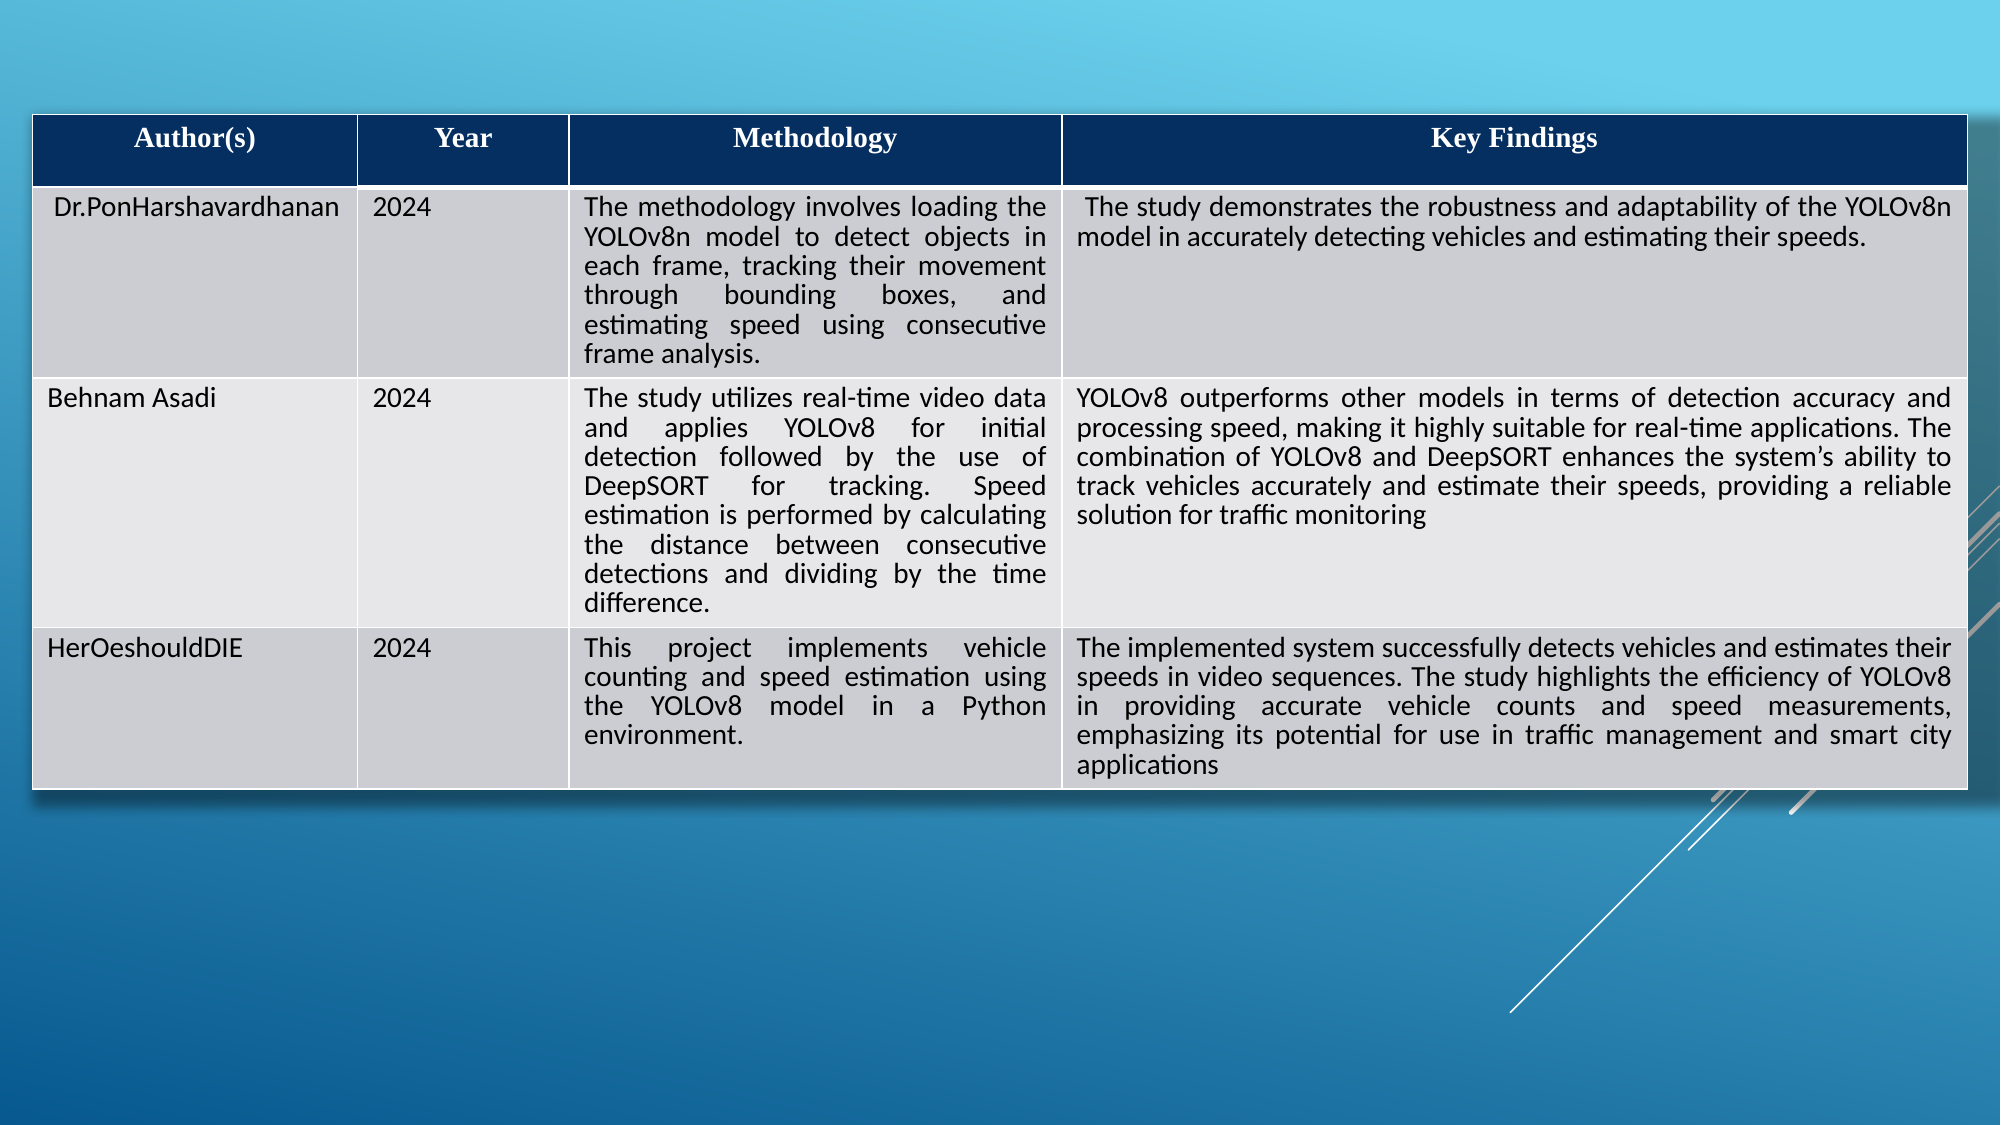

| Author(s) | Year | Methodology | Key Findings |
| --- | --- | --- | --- |
| Dr.PonHarshavardhanan | 2024 | The methodology involves loading the YOLOv8n model to detect objects in each frame, tracking their movement through bounding boxes, and estimating speed using consecutive frame analysis. | The study demonstrates the robustness and adaptability of the YOLOv8n model in accurately detecting vehicles and estimating their speeds. |
| Behnam Asadi | 2024 | The study utilizes real-time video data and applies YOLOv8 for initial detection followed by the use of DeepSORT for tracking. Speed estimation is performed by calculating the distance between consecutive detections and dividing by the time difference. | YOLOv8 outperforms other models in terms of detection accuracy and processing speed, making it highly suitable for real-time applications. The combination of YOLOv8 and DeepSORT enhances the system’s ability to track vehicles accurately and estimate their speeds, providing a reliable solution for traffic monitoring​ |
| HerOeshouldDIE | 2024 | This project implements vehicle counting and speed estimation using the YOLOv8 model in a Python environment. | The implemented system successfully detects vehicles and estimates their speeds in video sequences. The study highlights the efficiency of YOLOv8 in providing accurate vehicle counts and speed measurements, emphasizing its potential for use in traffic management and smart city applications​ |